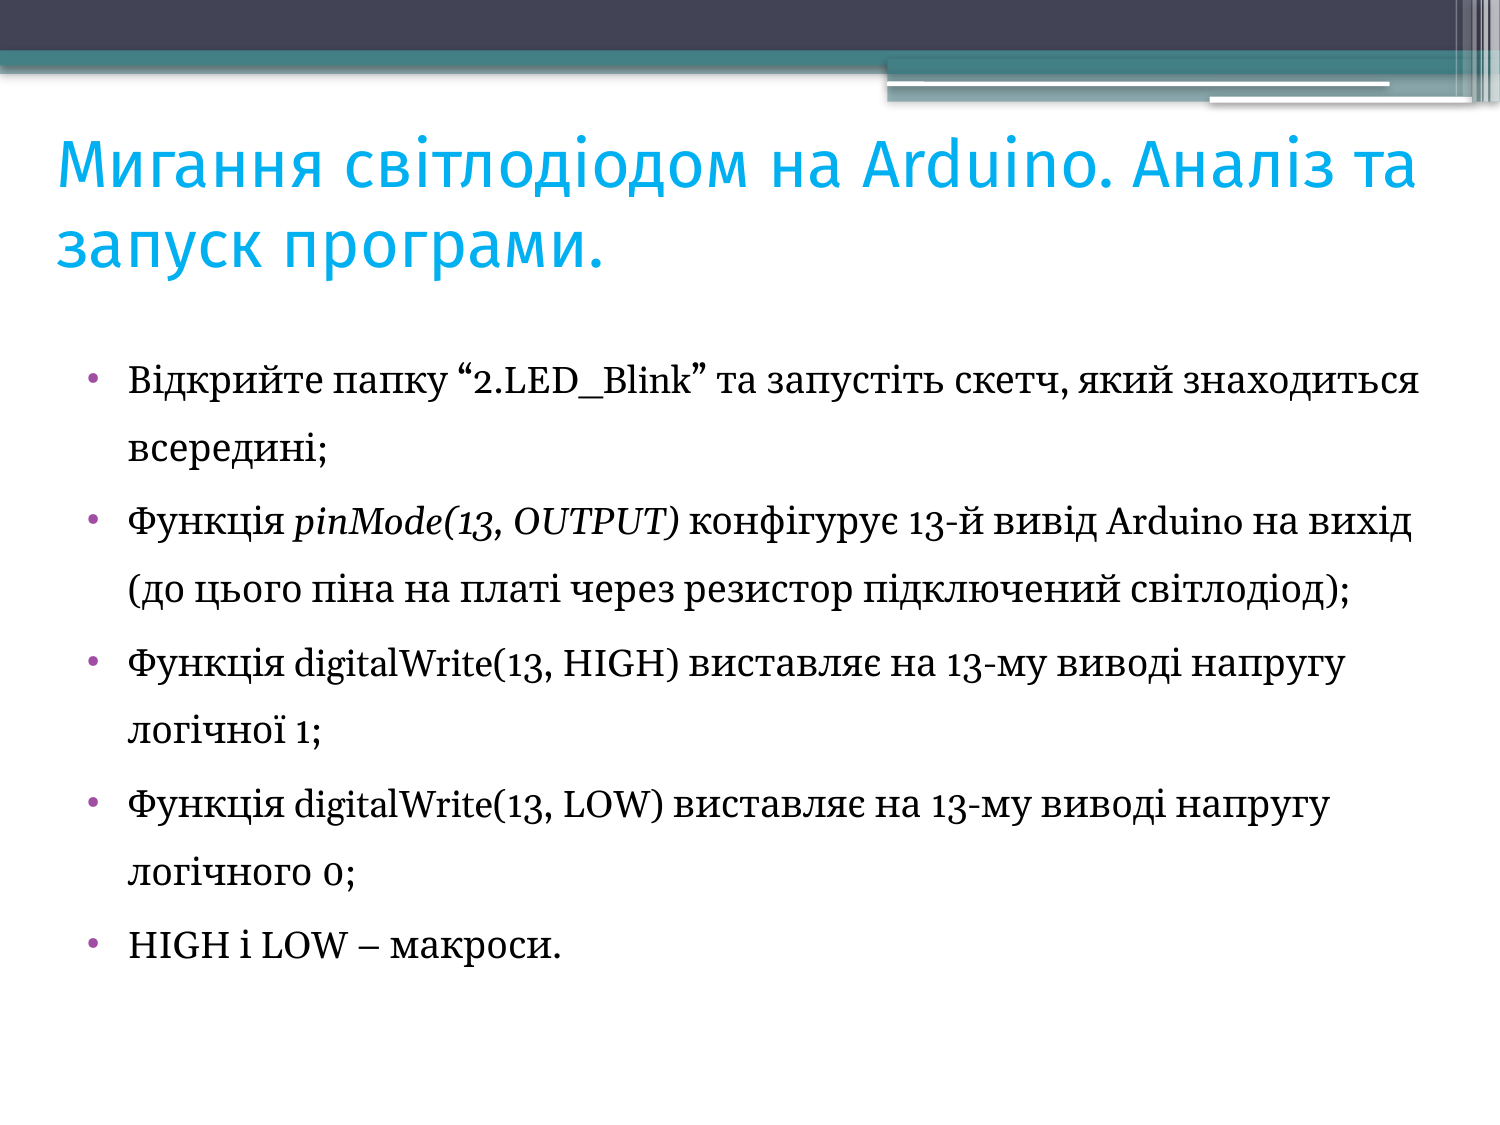

# Мигання світлодіодом на Arduino. Аналіз та запуск програми.
Відкрийте папку “2.LED_Blink” та запустіть скетч, який знаходиться всередині;
Функція pinMode(13, OUTPUT) конфігурує 13-й вивід Arduino на вихід (до цього піна на платі через резистор підключений світлодіод);
Функція digitalWrite(13, HIGH) виставляє на 13-му виводі напругу логічної 1;
Функція digitalWrite(13, LOW) виставляє на 13-му виводі напругу логічного 0;
HIGH і LOW – макроси.